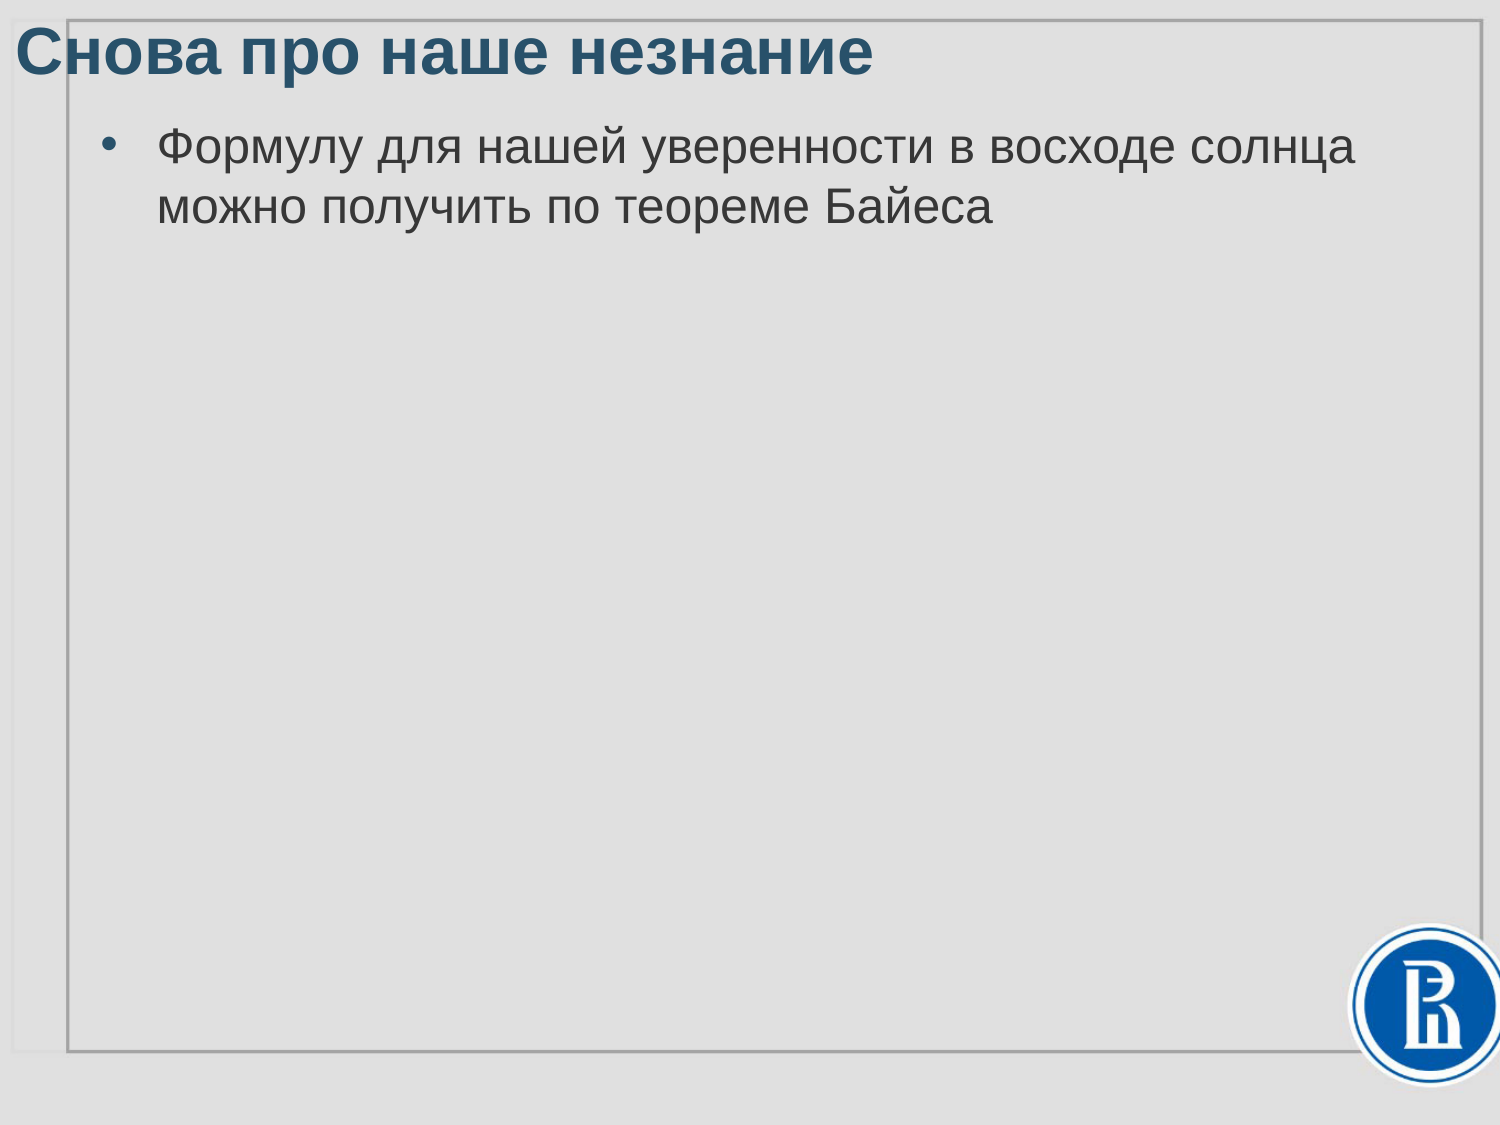

Снова про наше незнание
Формулу для нашей уверенности в восходе солнца можно получить по теореме Байеса